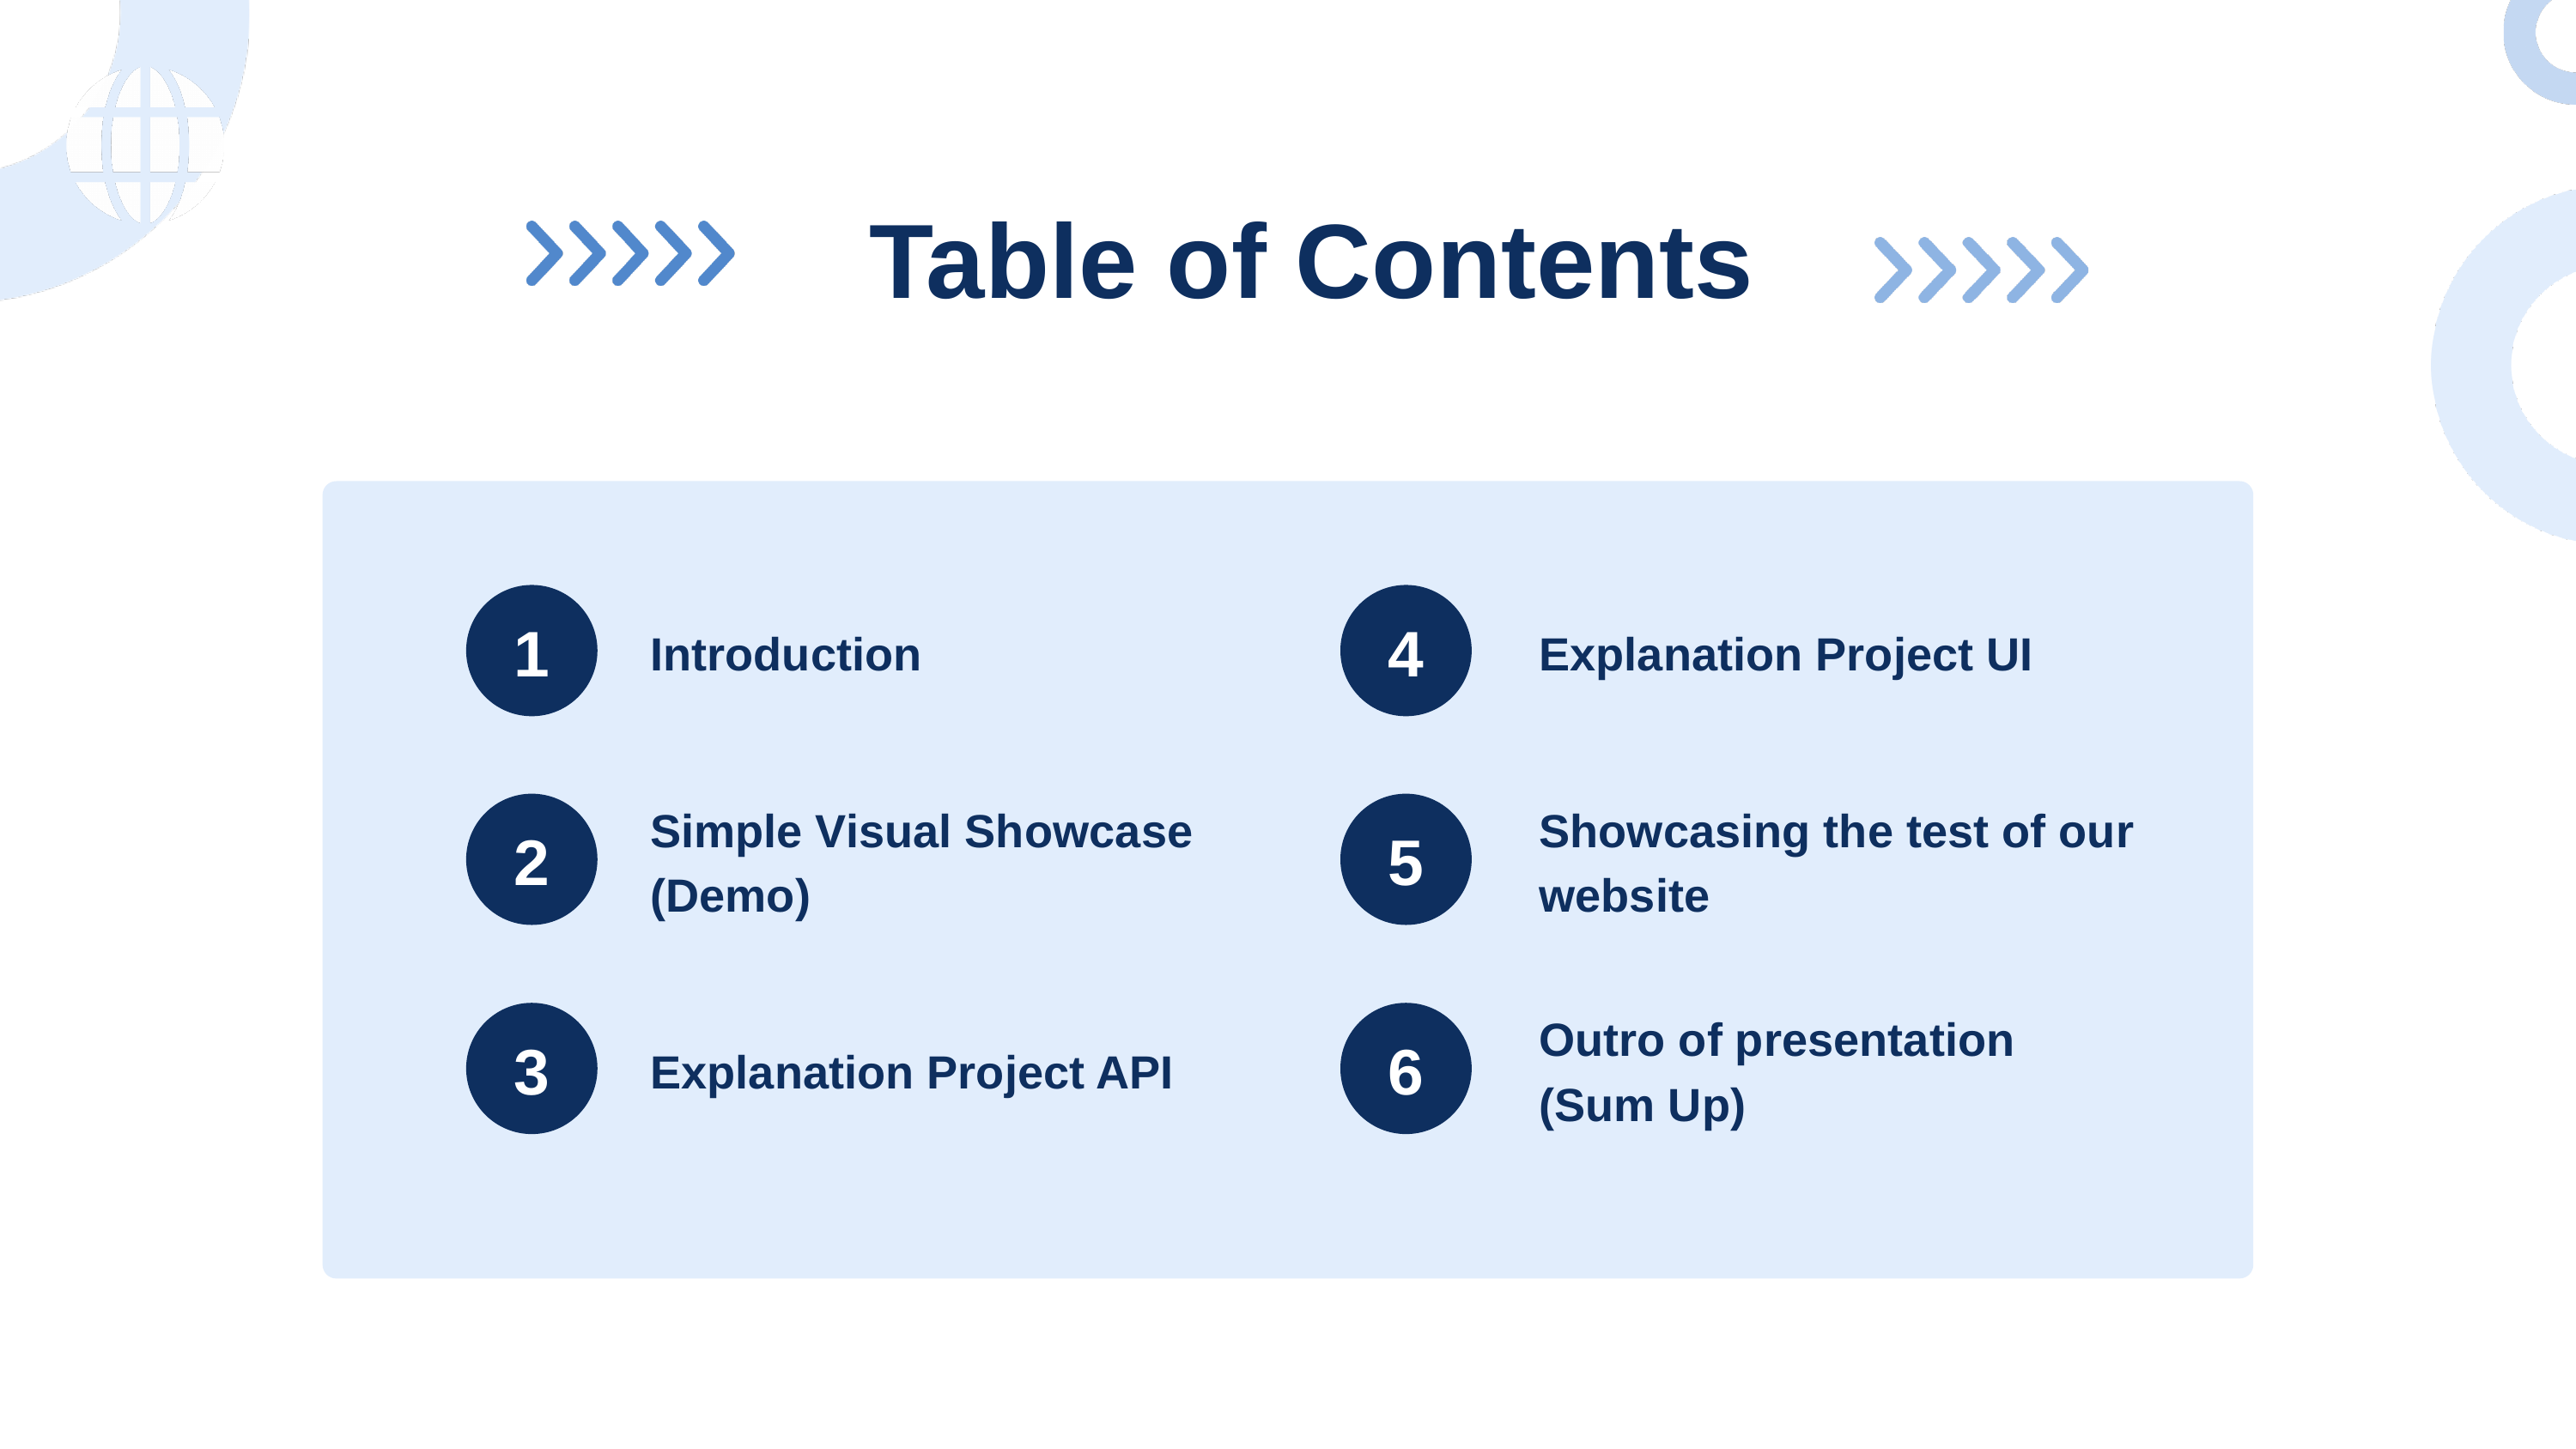

Table of Contents

1

4
Explanation Project UI
Introduction
Simple Visual Showcase (Demo)
Showcasing the test of our website

2

5
Outro of presentation (Sum Up)

3

6
Explanation Project API